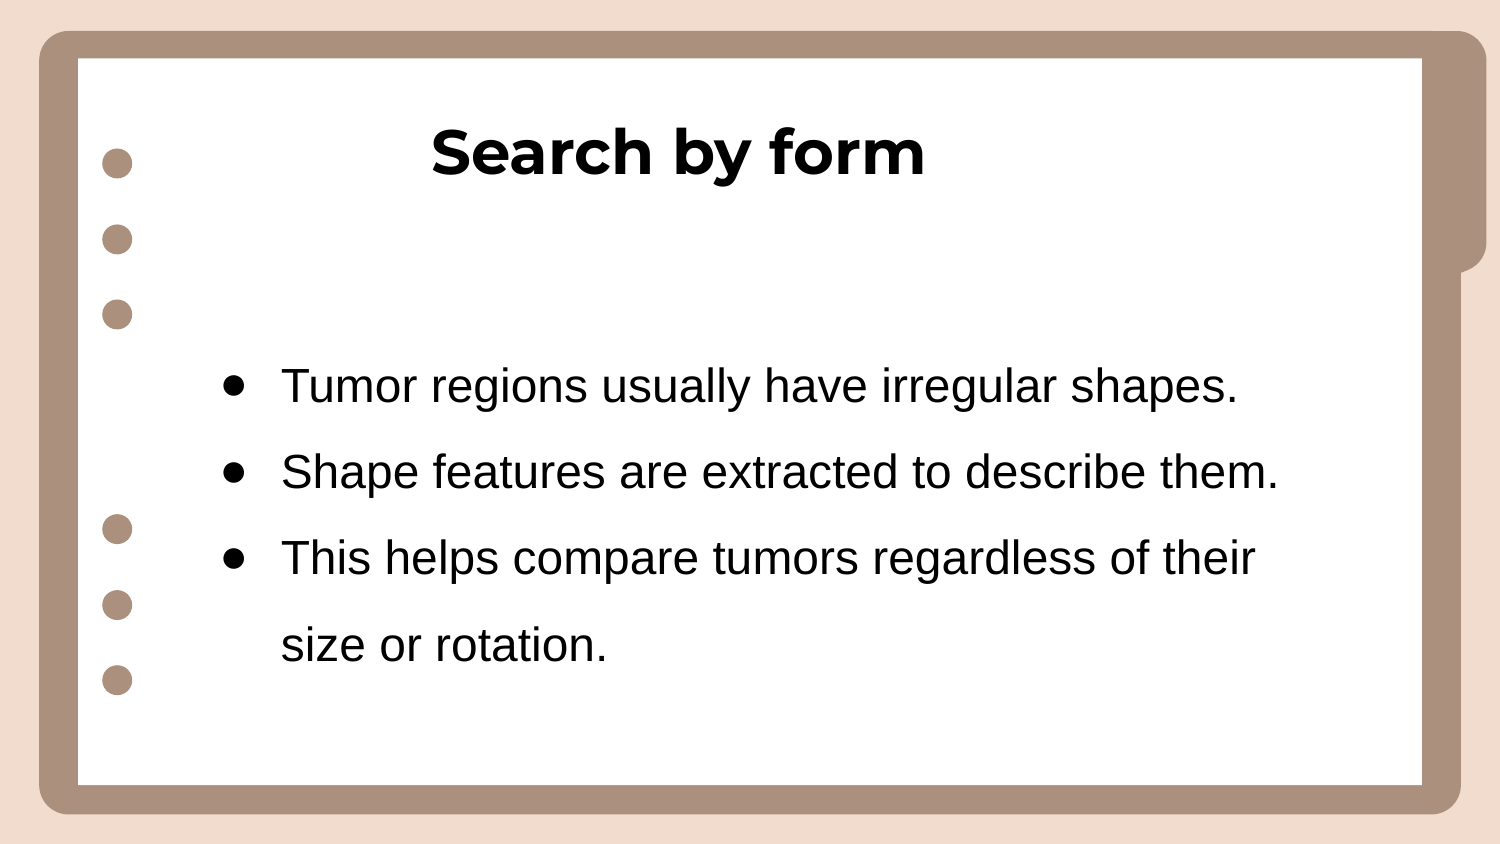

# Search by form
Tumor regions usually have irregular shapes.
Shape features are extracted to describe them.
This helps compare tumors regardless of their size or rotation.